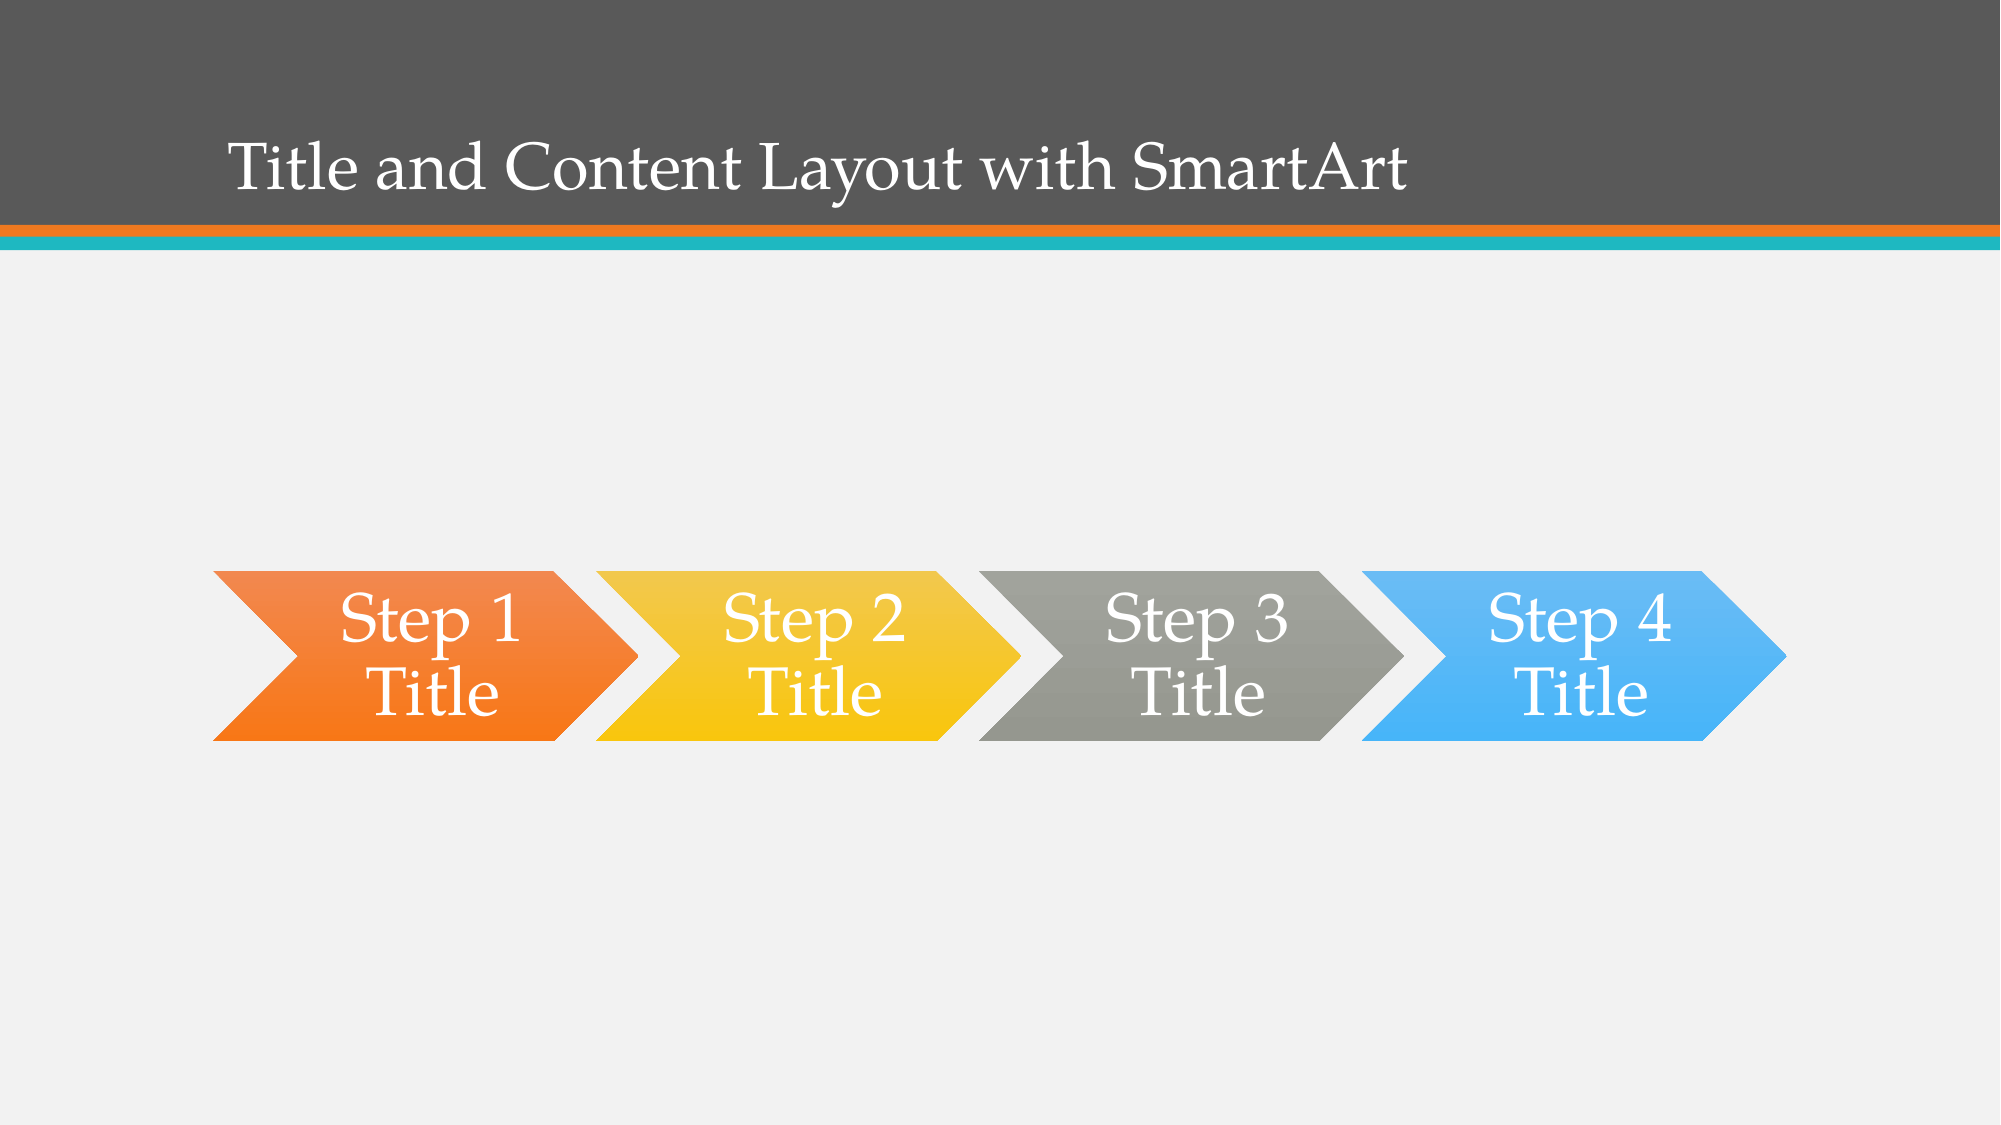

# Title and Content Layout with SmartArt
Step 1 Title
Step 2 Title
Step 3 Title
Step 4 Title